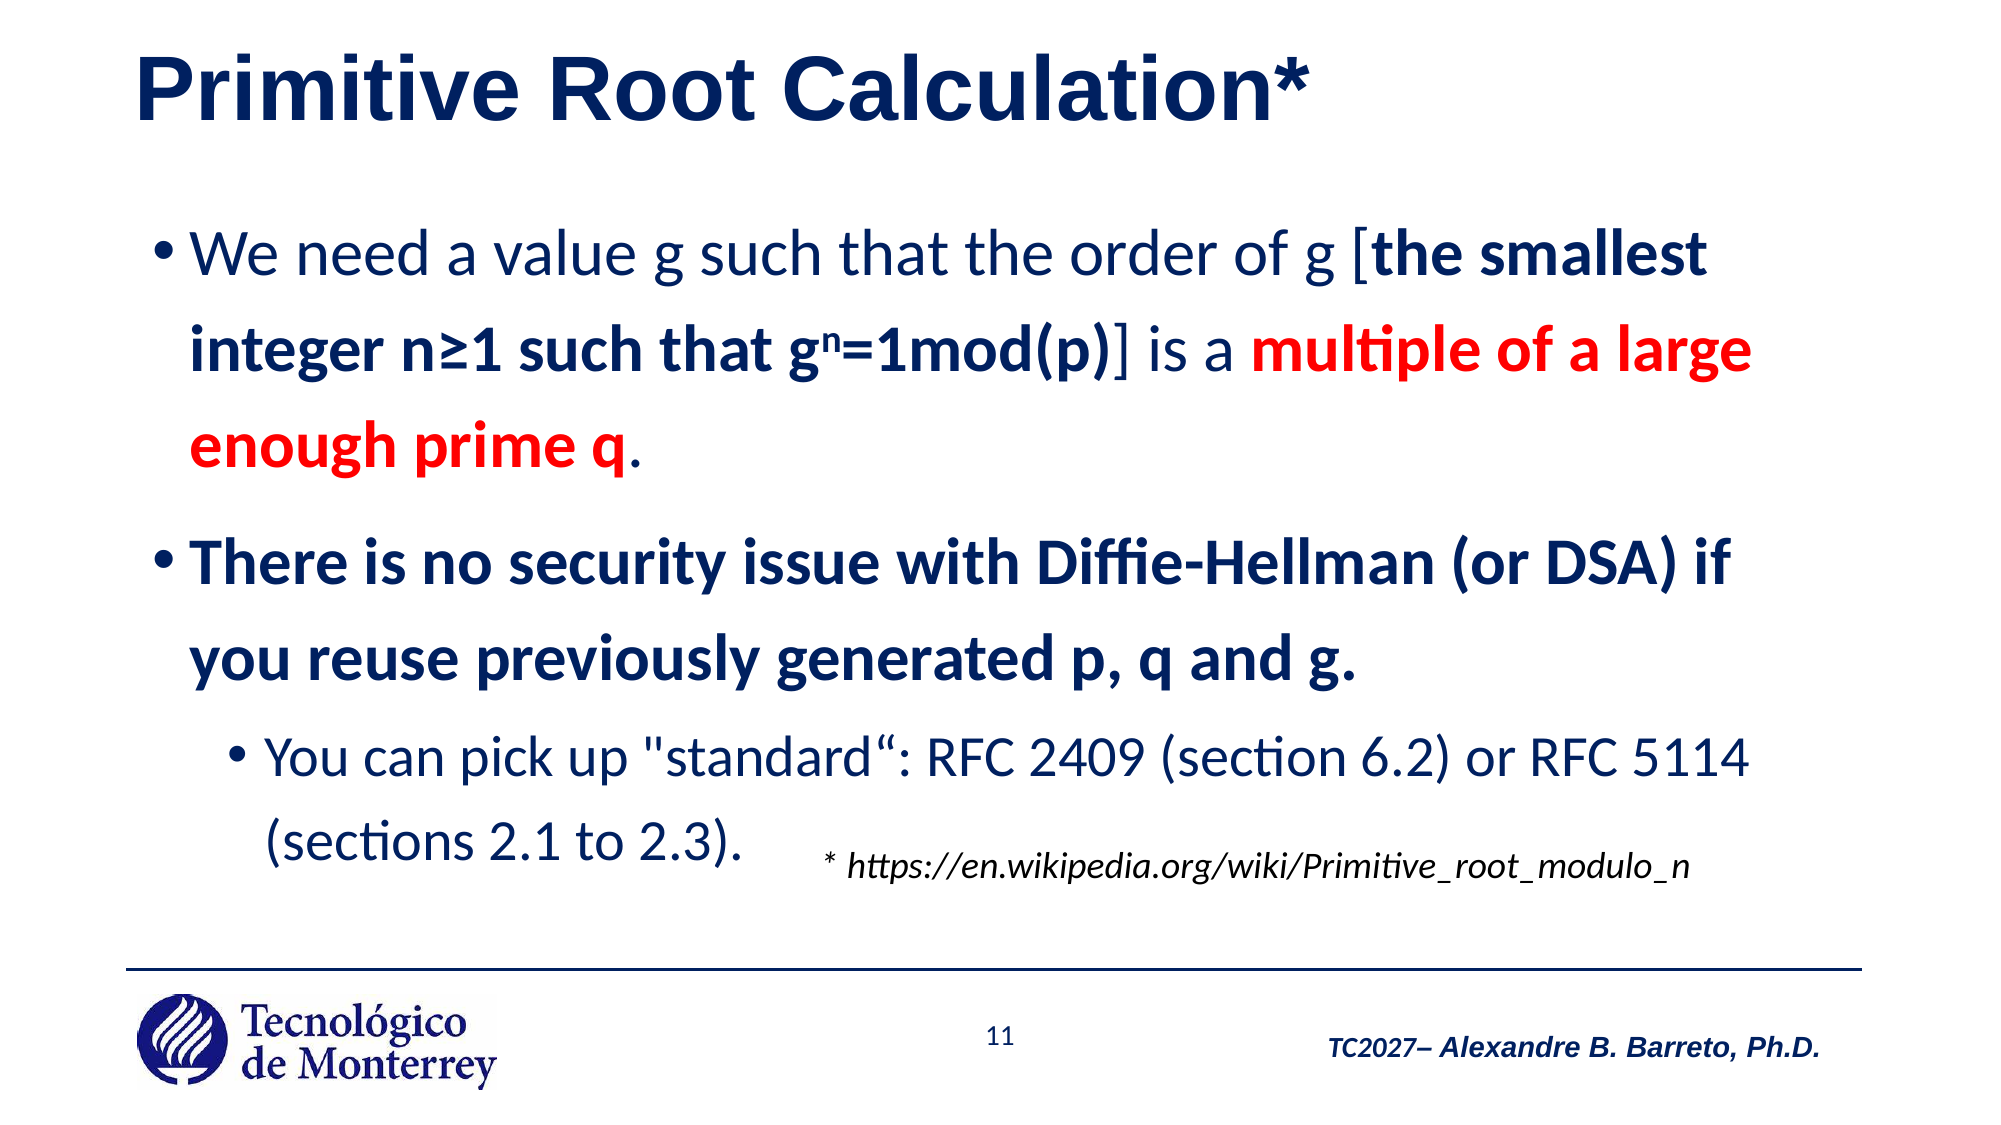

# Primitive Root Calculation*
We need a value g such that the order of g [the smallest integer n≥1 such that gn=1mod(p)] is a multiple of a large enough prime q.
There is no security issue with Diffie-Hellman (or DSA) if you reuse previously generated p, q and g.
You can pick up "standard“: RFC 2409 (section 6.2) or RFC 5114 (sections 2.1 to 2.3).
* https://en.wikipedia.org/wiki/Primitive_root_modulo_n